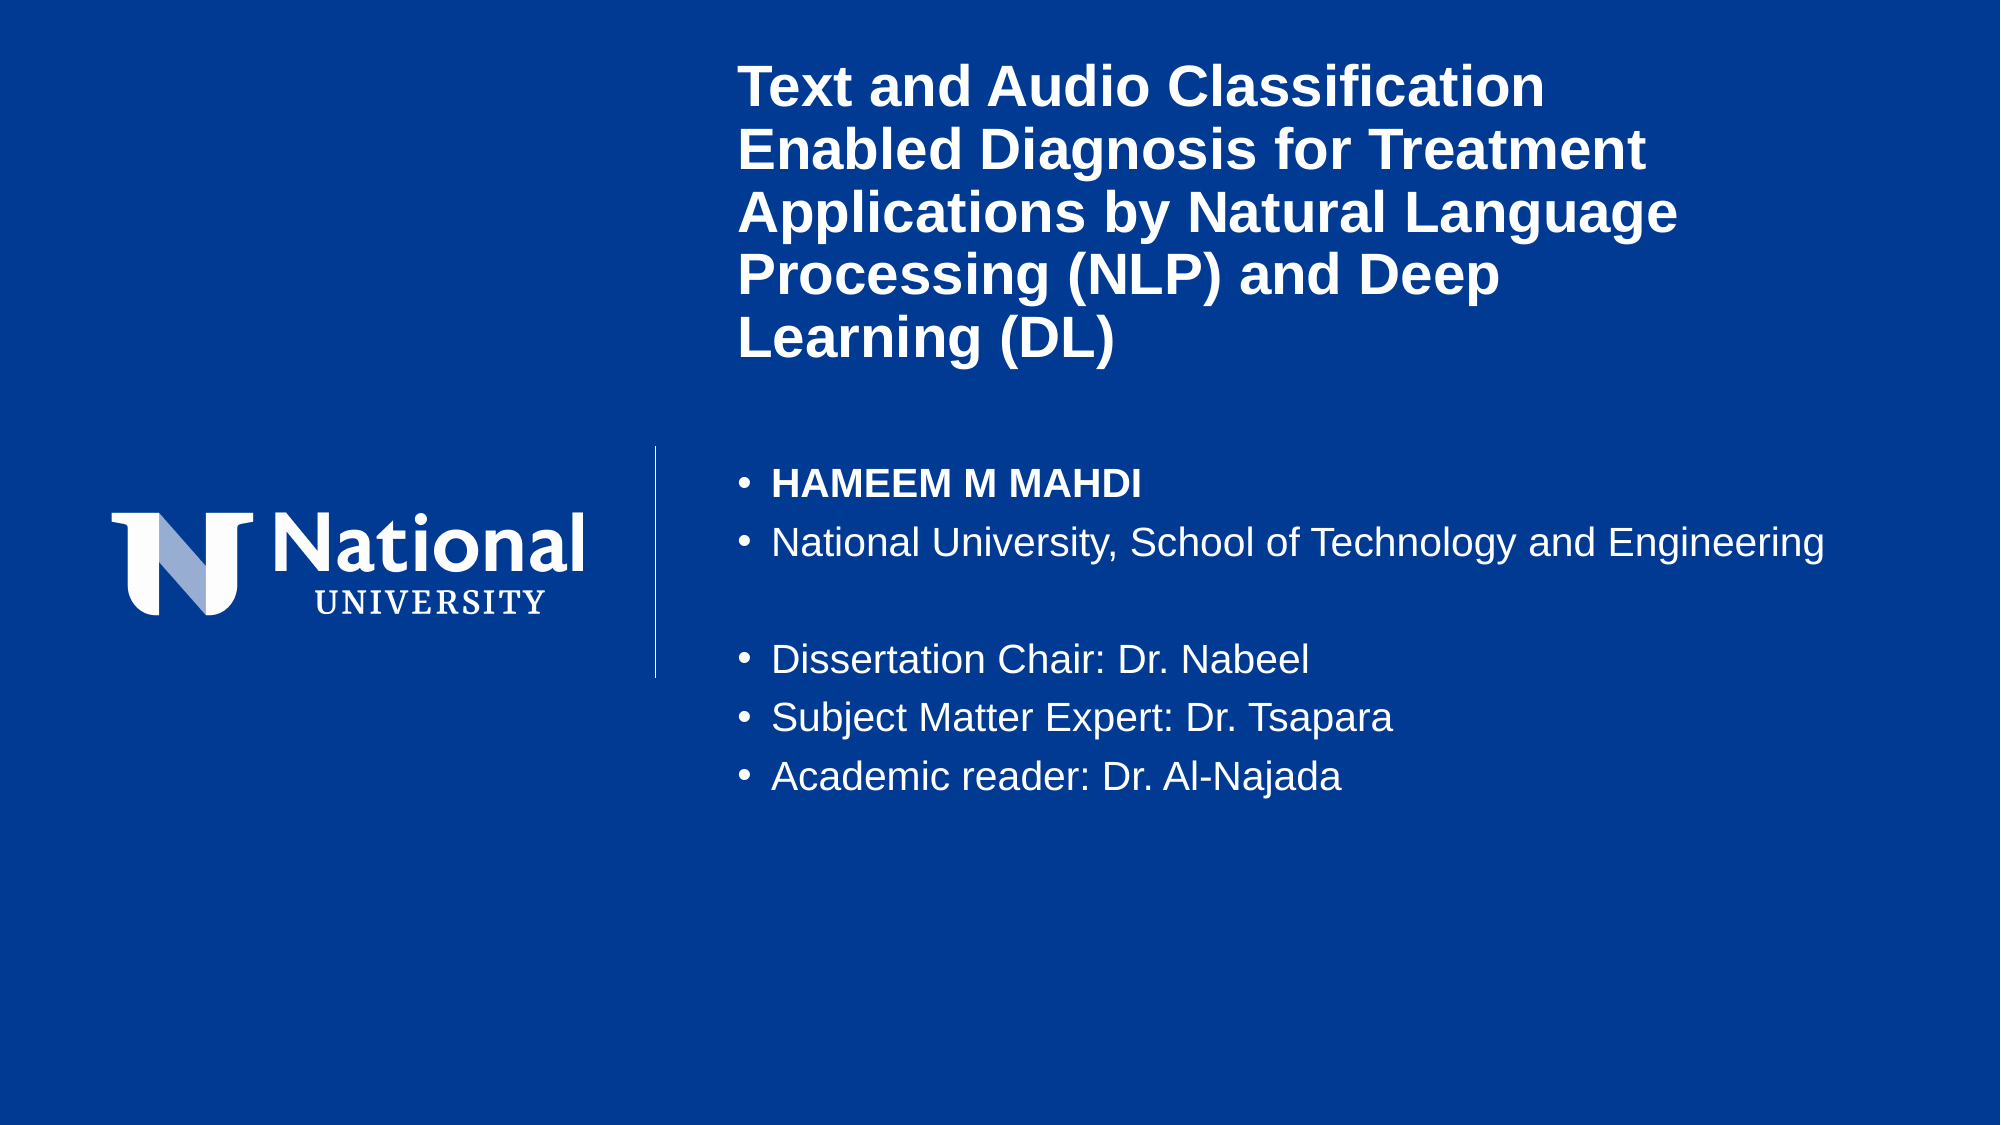

Text and Audio Classification Enabled Diagnosis for Treatment Applications by Natural Language Processing (NLP) and Deep Learning (DL)
HAMEEM M MAHDI
National University, School of Technology and Engineering

Dissertation Chair: Dr. Nabeel
Subject Matter Expert: Dr. Tsapara
Academic reader: Dr. Al-Najada